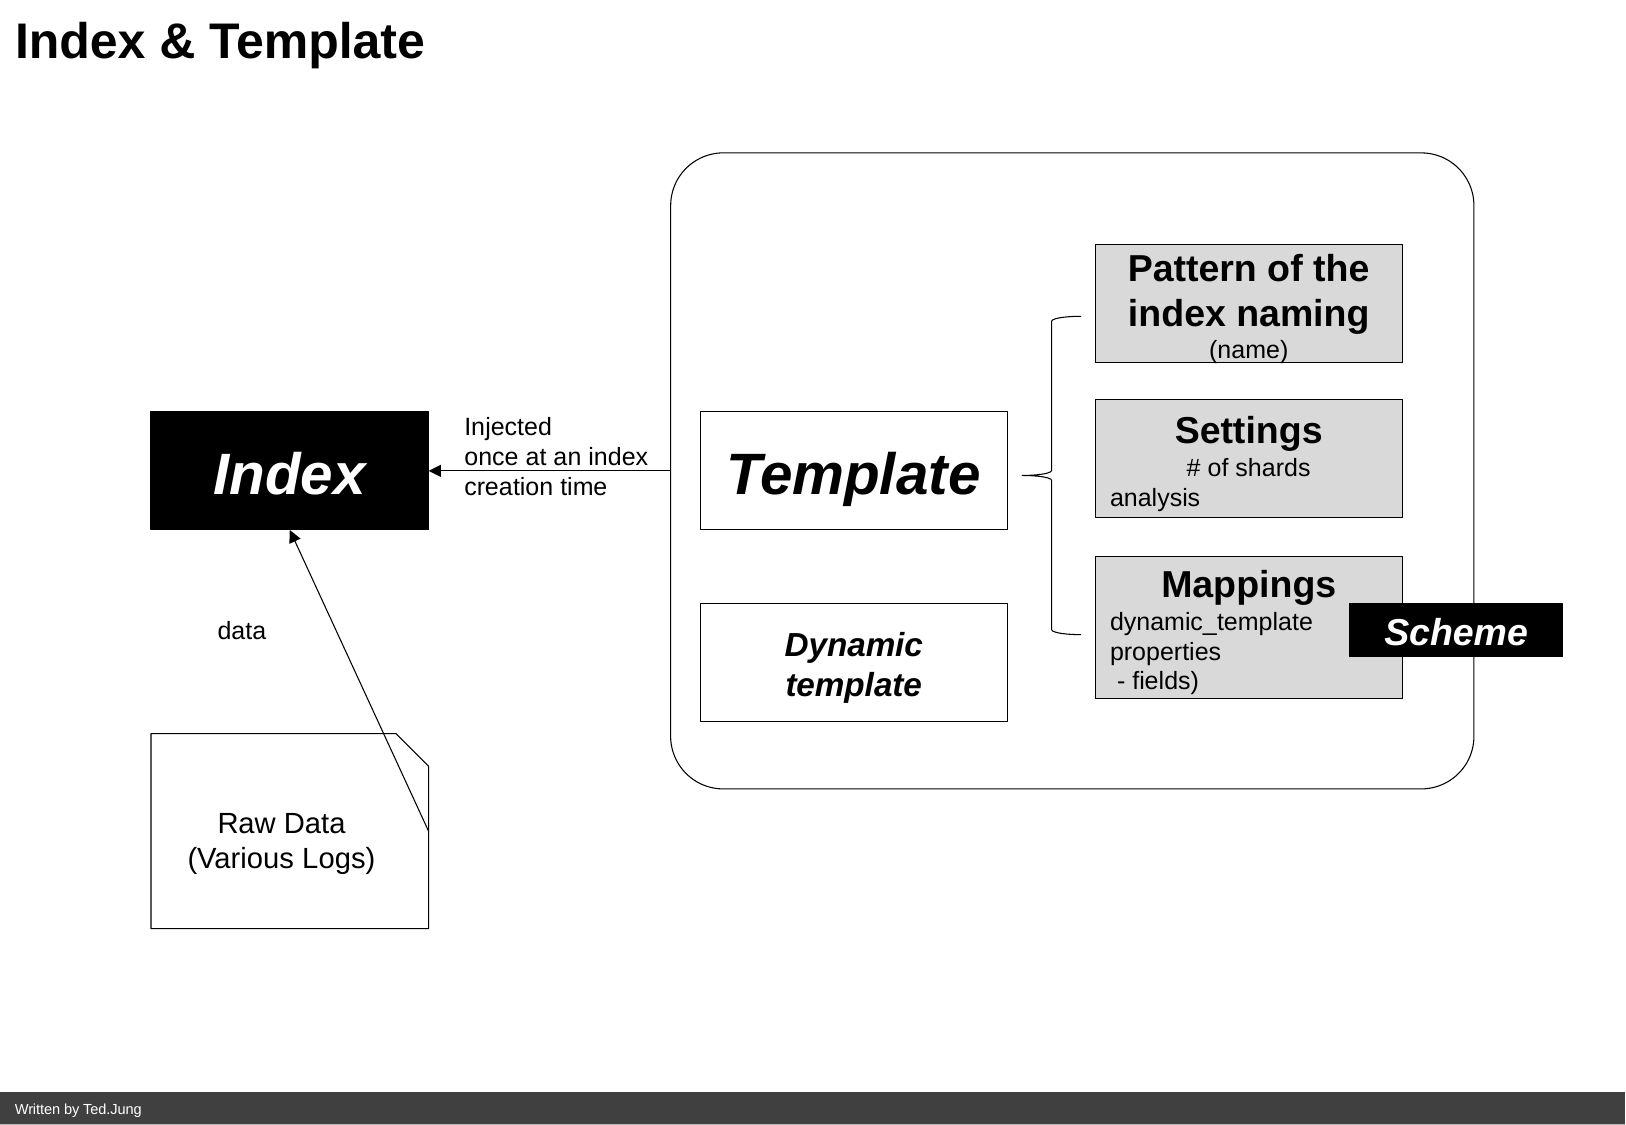

Index & Template

Pattern of the
index naming
(name)

Settings
# of shards
analysis
Injected
once at an index
creation time
Index
Template
Mappings
dynamic_template
properties
 - fields)
Dynamic
template
Scheme
data
Raw Data
(Various Logs)